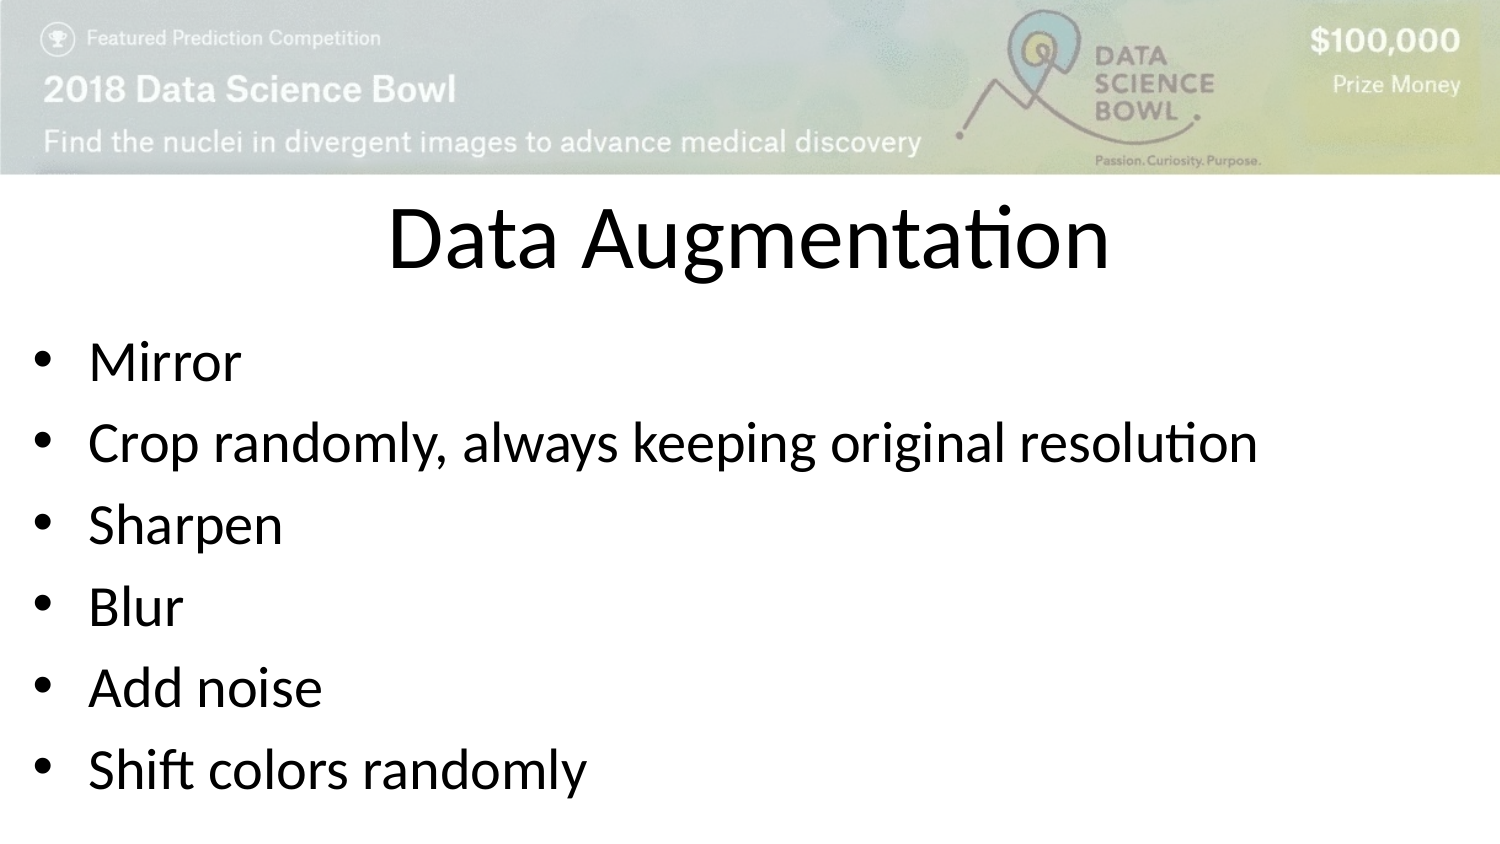

# Data Augmentation
Mirror
Crop randomly, always keeping original resolution
Sharpen
Blur
Add noise
Shift colors randomly